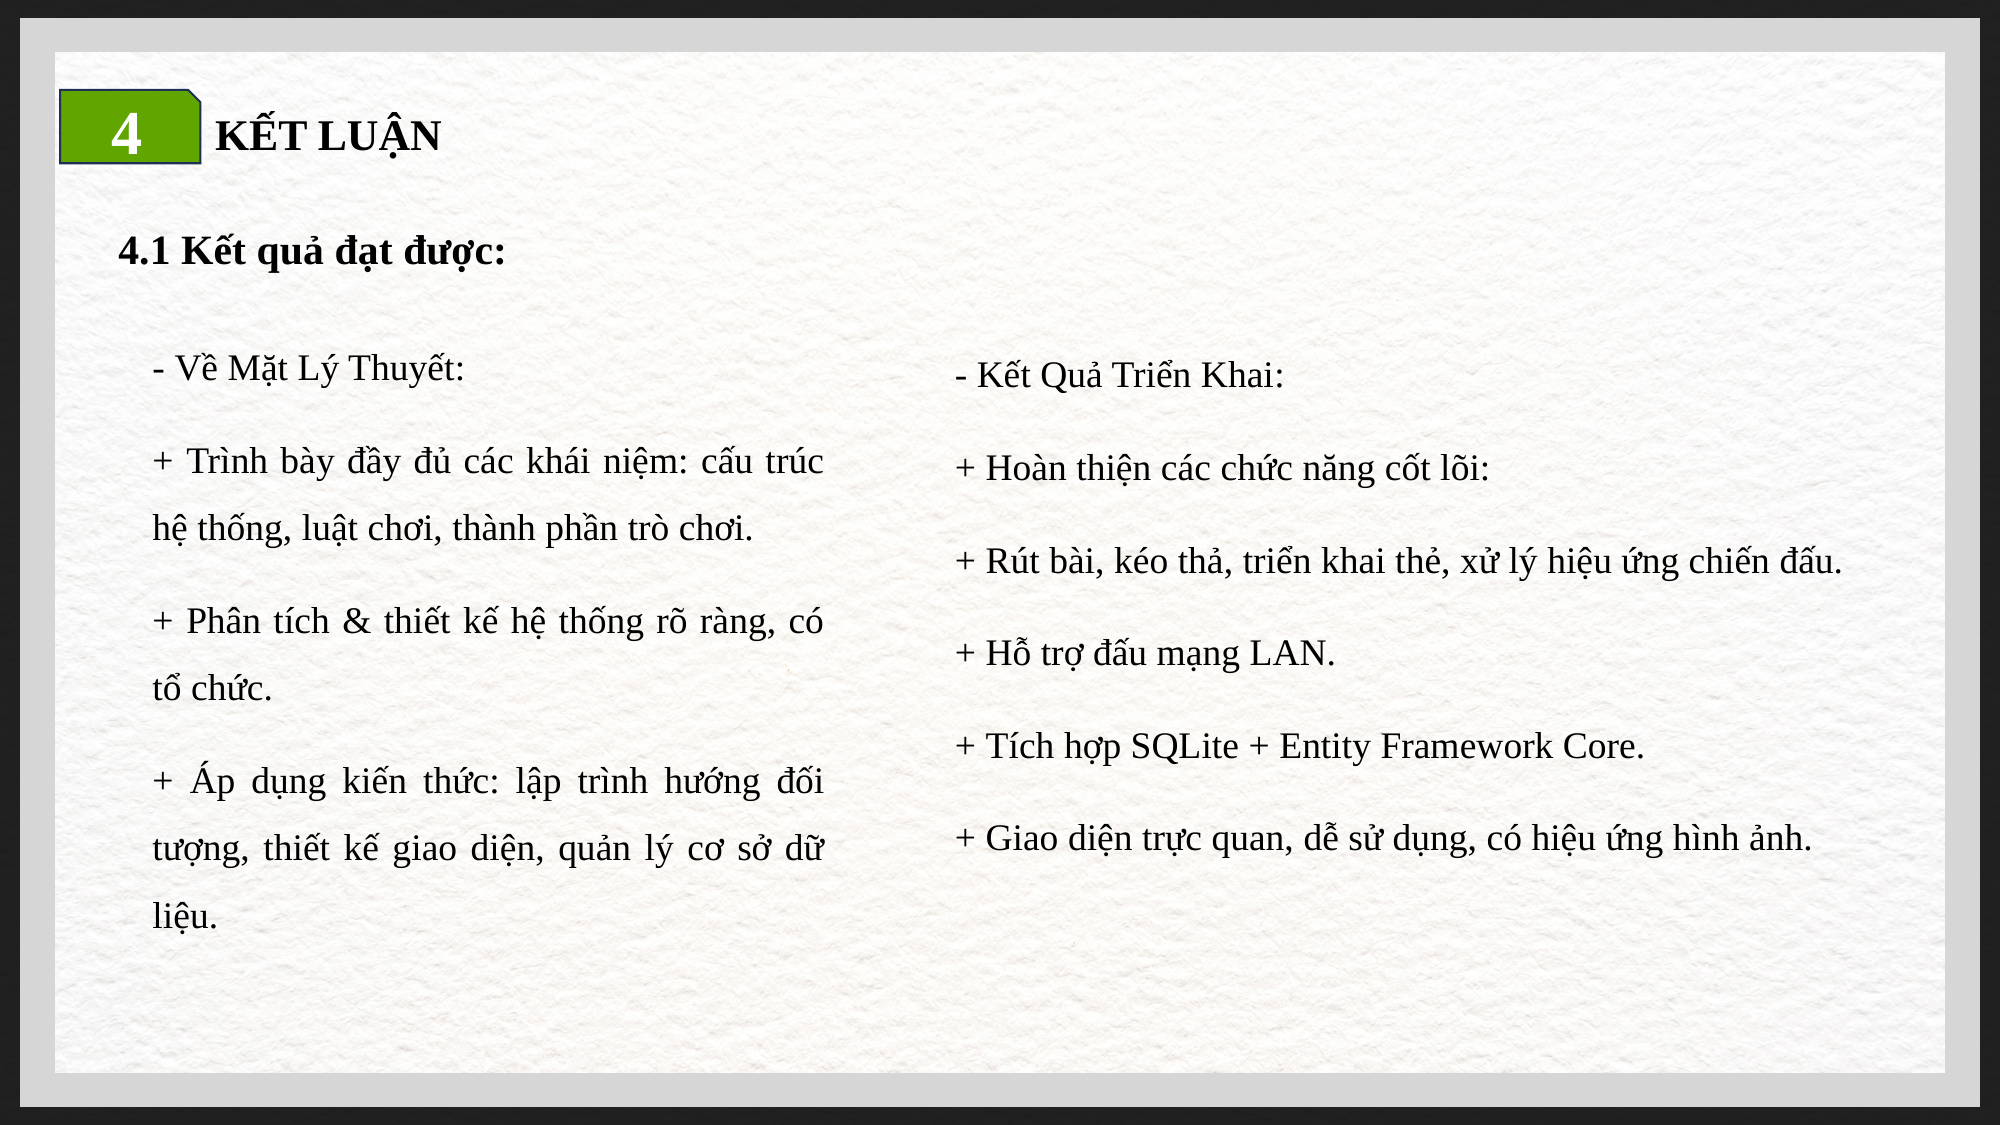

KẾT LUẬN
4
4.1 Kết quả đạt được:
- Về Mặt Lý Thuyết:
+ Trình bày đầy đủ các khái niệm: cấu trúc hệ thống, luật chơi, thành phần trò chơi.
+ Phân tích & thiết kế hệ thống rõ ràng, có tổ chức.
+ Áp dụng kiến thức: lập trình hướng đối tượng, thiết kế giao diện, quản lý cơ sở dữ liệu.
- Kết Quả Triển Khai:
+ Hoàn thiện các chức năng cốt lõi:
+ Rút bài, kéo thả, triển khai thẻ, xử lý hiệu ứng chiến đấu.
+ Hỗ trợ đấu mạng LAN.
+ Tích hợp SQLite + Entity Framework Core.
+ Giao diện trực quan, dễ sử dụng, có hiệu ứng hình ảnh.